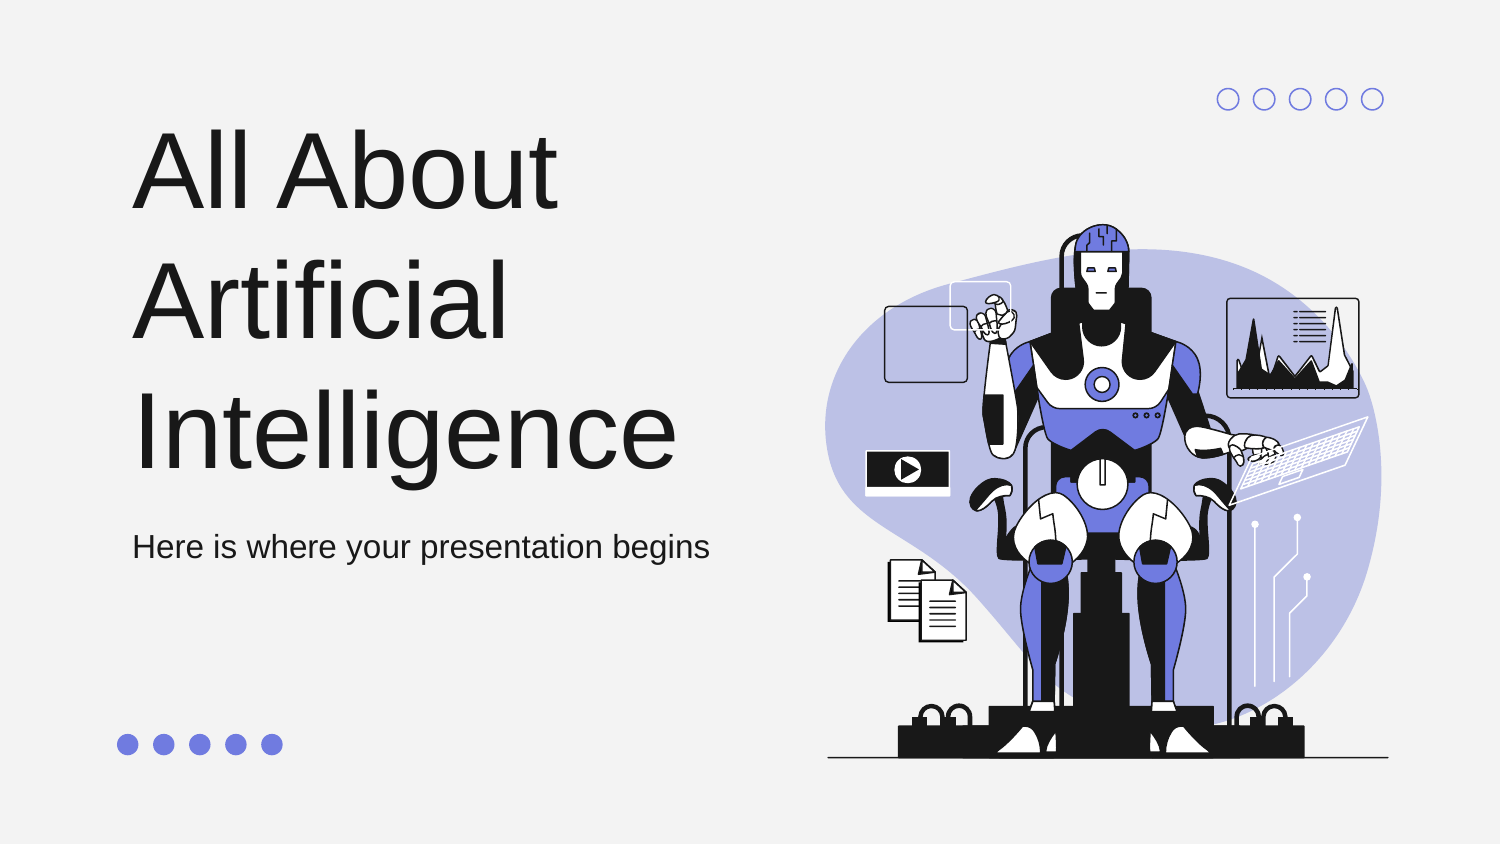

# All About Artificial Intelligence

Here is where your presentation begins